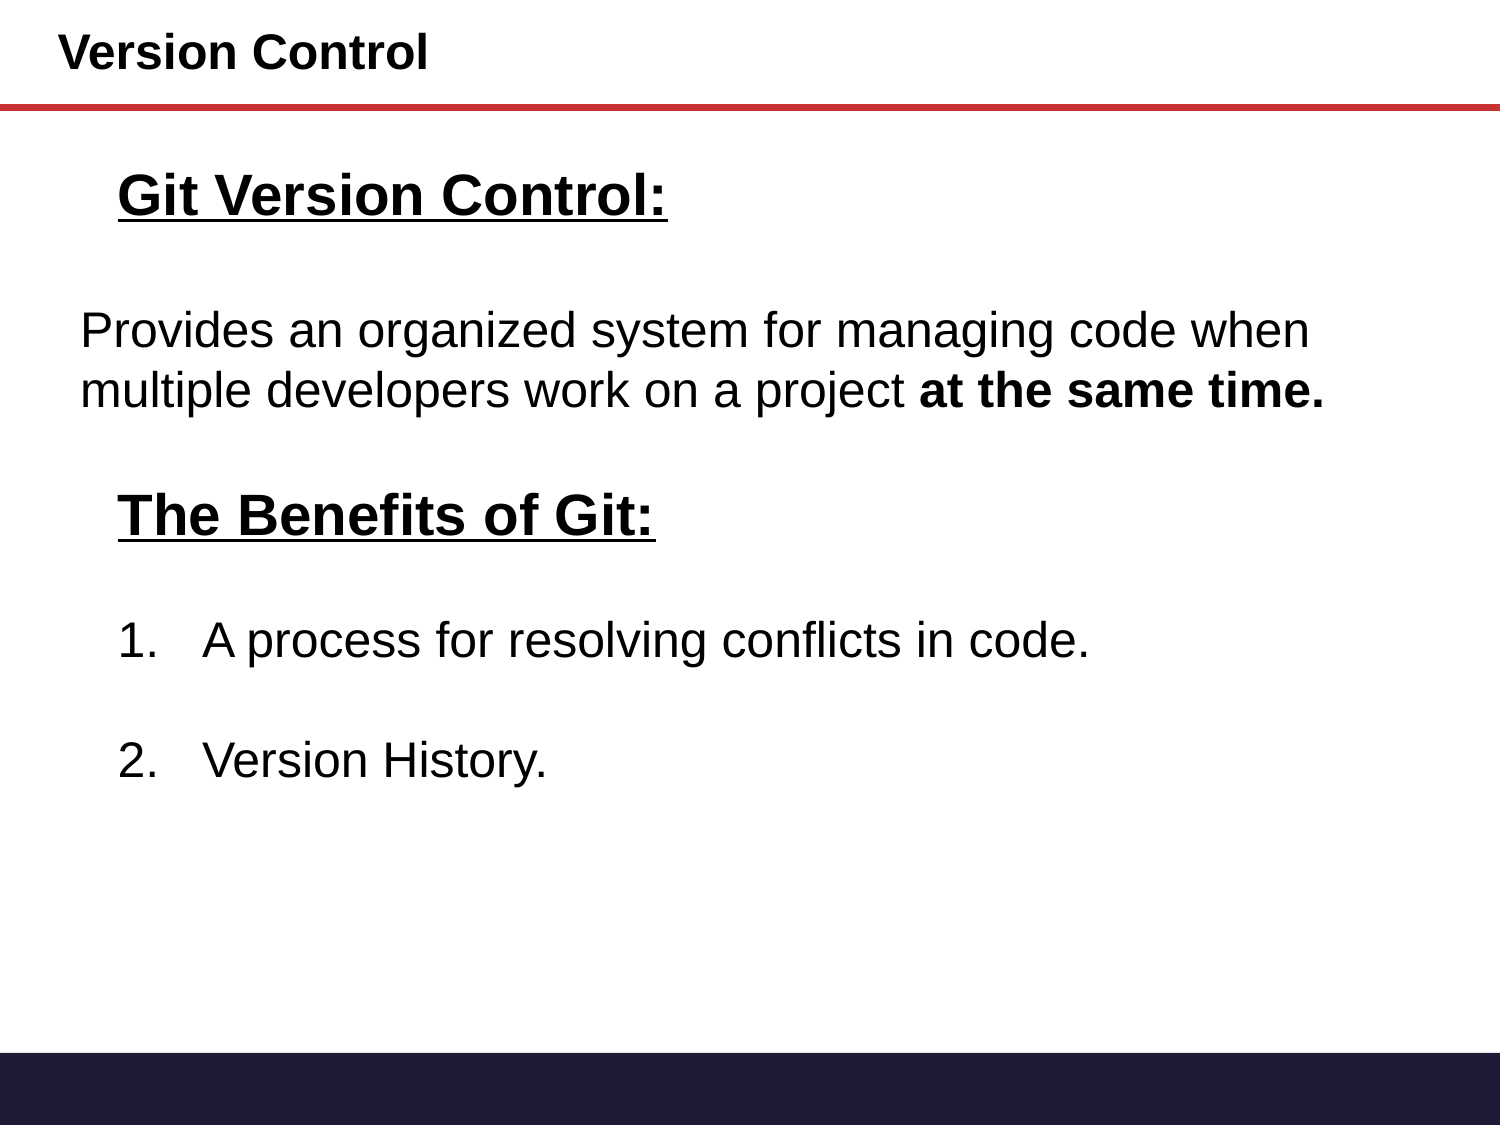

# Version Control
Git Version Control:

Provides an organized system for managing code when multiple developers work on a project at the same time.

The Benefits of Git:

A process for resolving conflicts in code.

Version History.